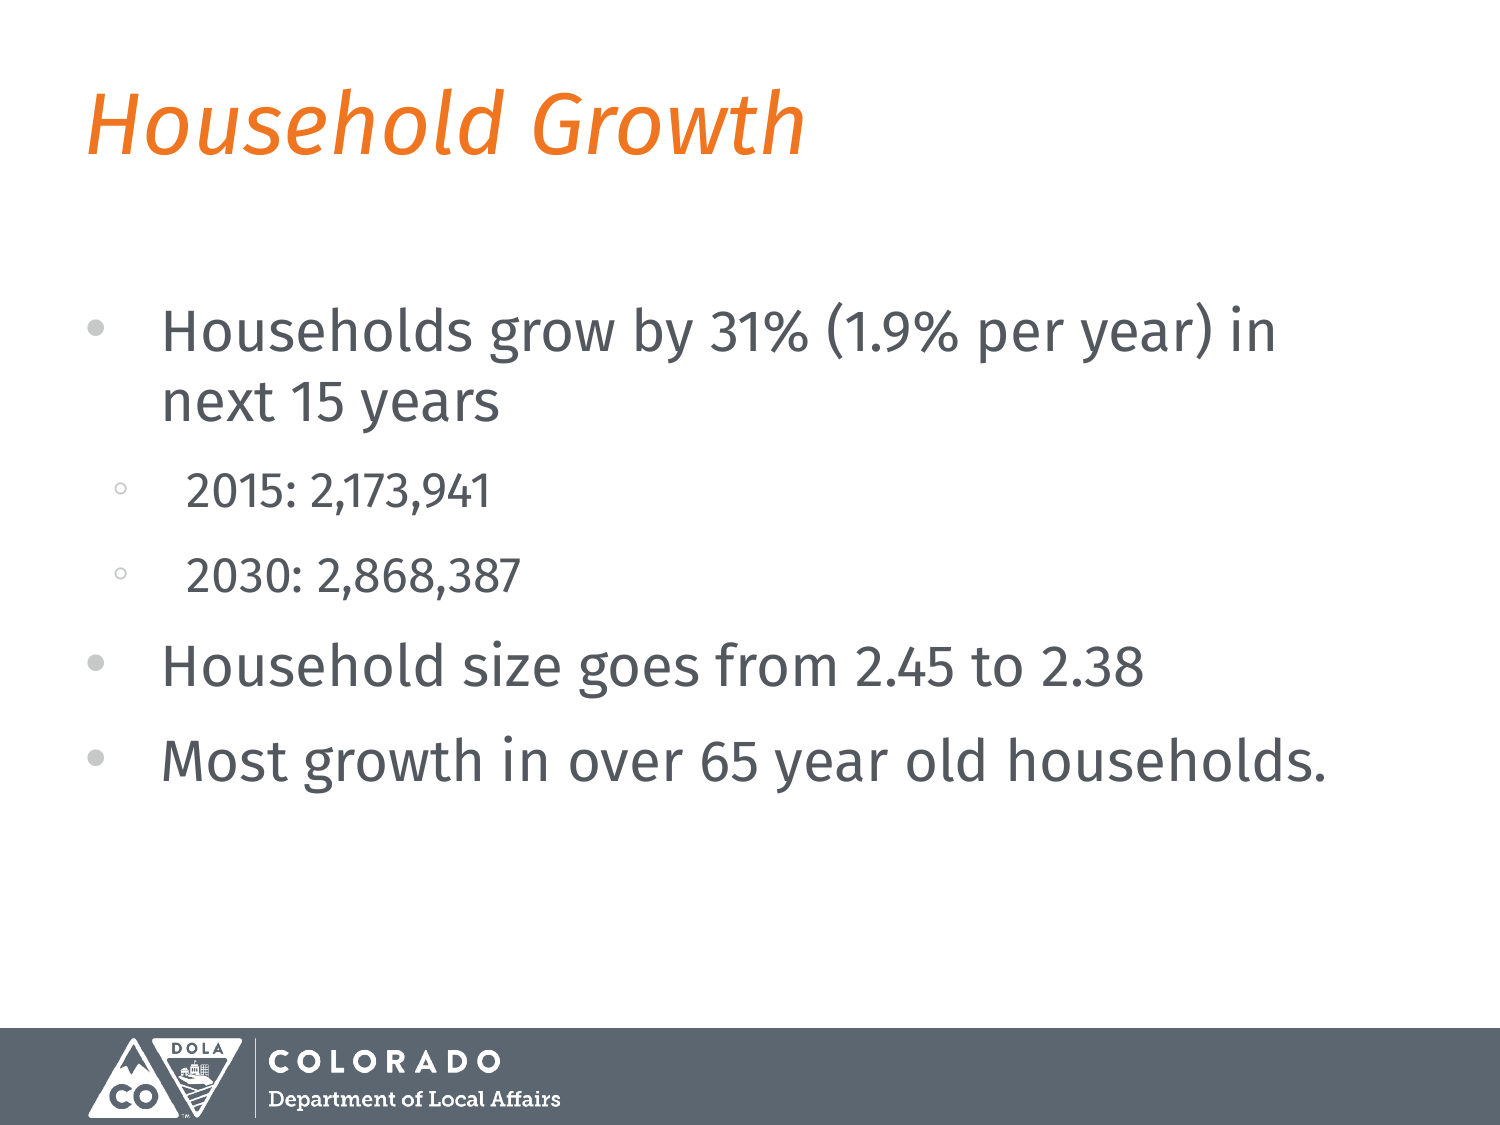

# Household Growth
Households grow by 31% (1.9% per year) in next 15 years
2015: 2,173,941
2030: 2,868,387
Household size goes from 2.45 to 2.38
Most growth in over 65 year old households.